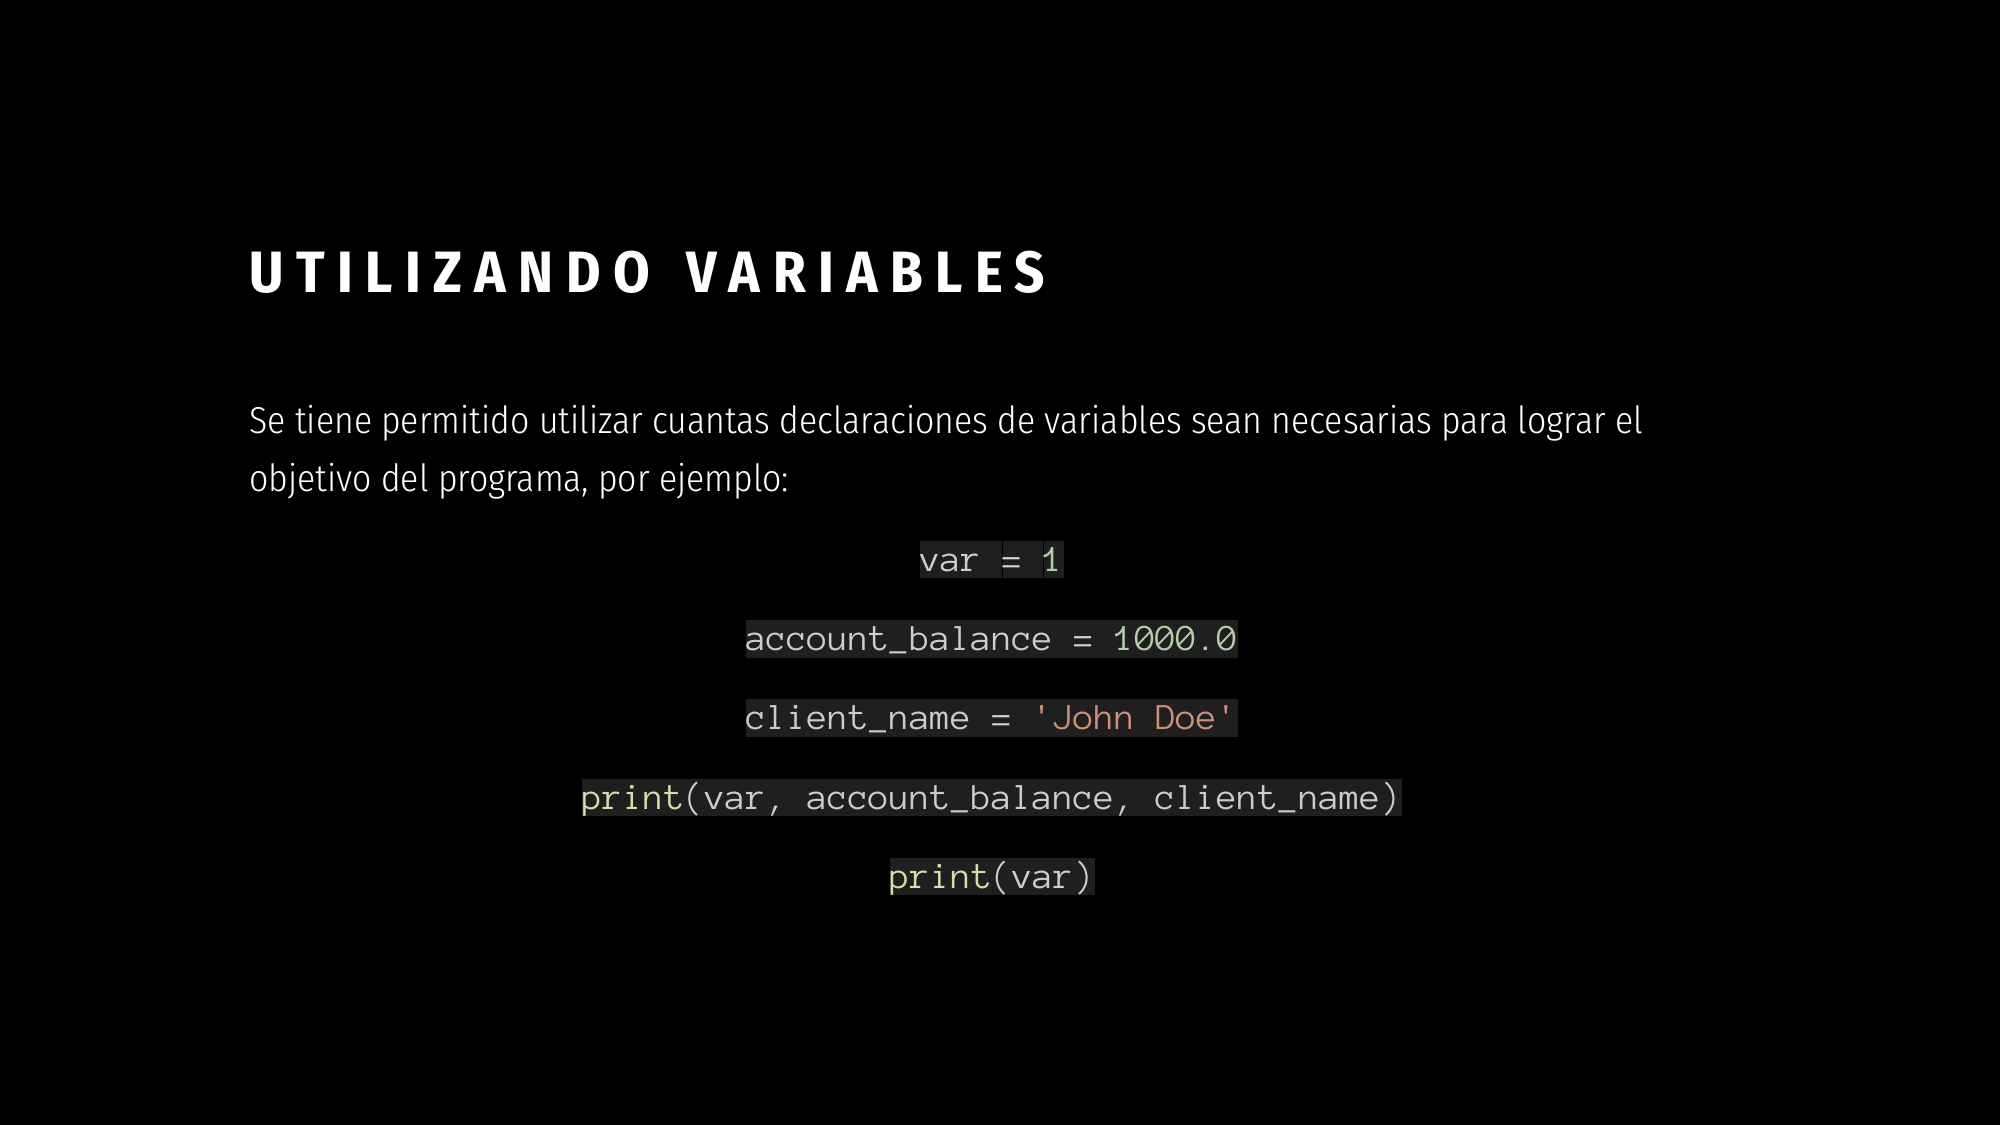

# Utilizando variables
Se tiene permitido utilizar cuantas declaraciones de variables sean necesarias para lograr el objetivo del programa, por ejemplo:
var = 1
account_balance = 1000.0
client_name = 'John Doe'
print(var, account_balance, client_name)
print(var)